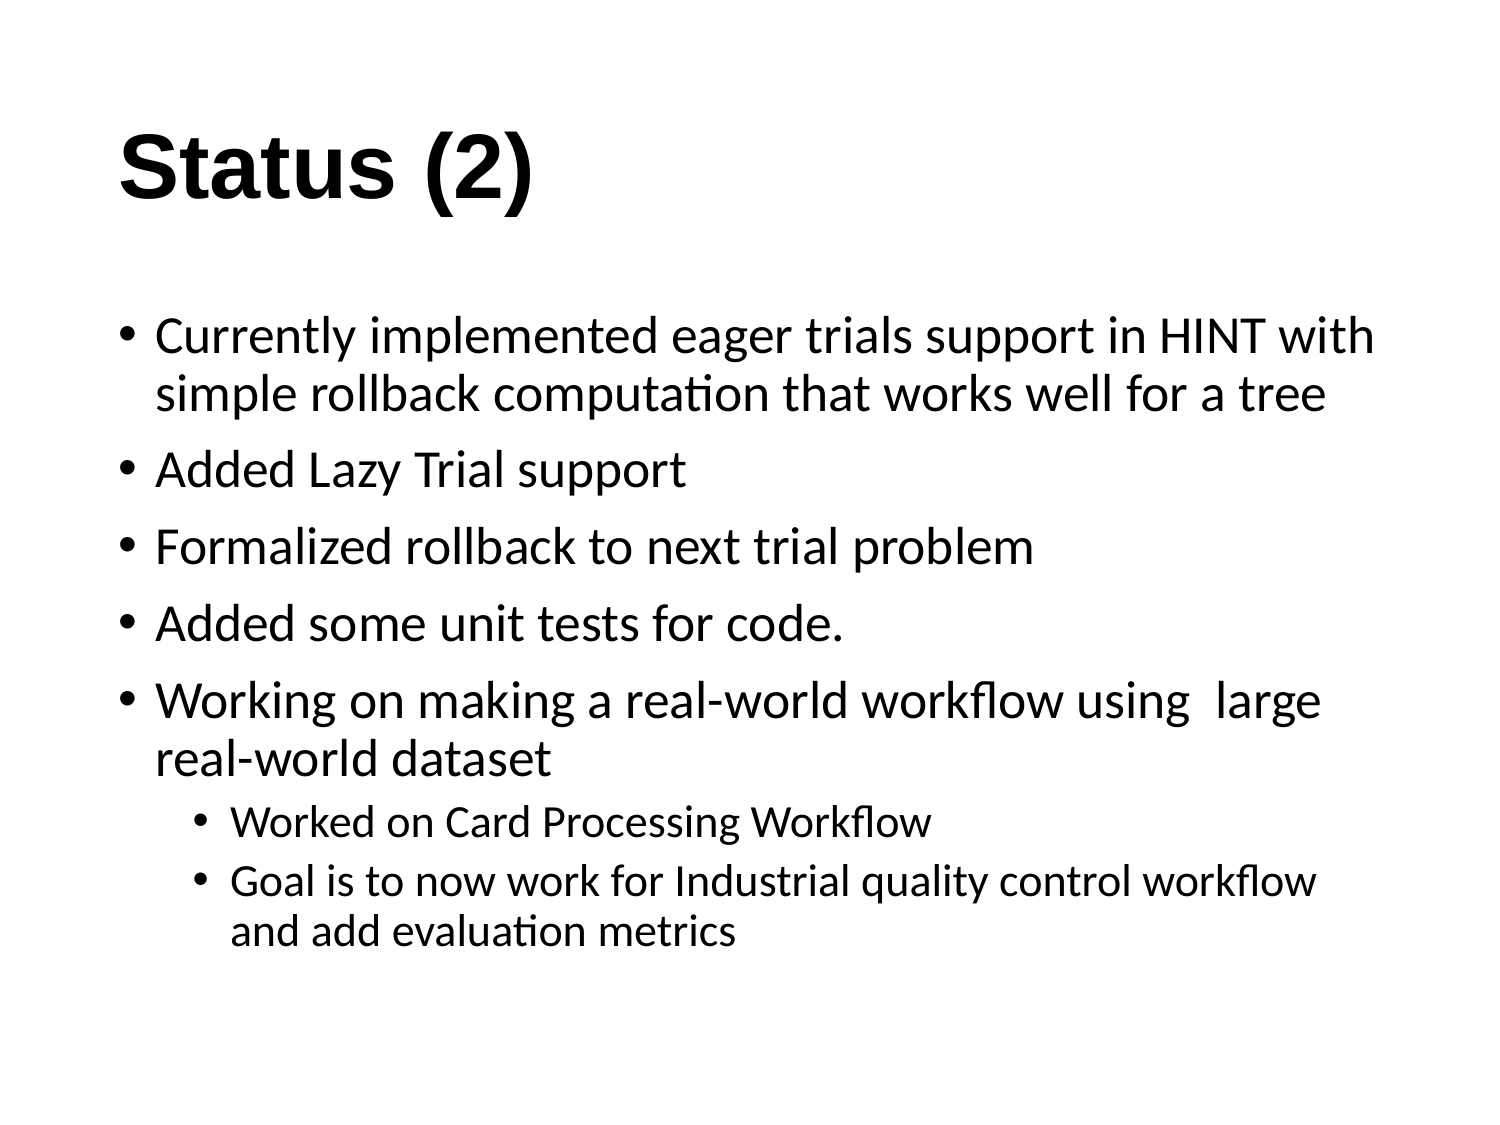

# Status (2)
Currently implemented eager trials support in HINT with simple rollback computation that works well for a tree
Added Lazy Trial support
Formalized rollback to next trial problem
Added some unit tests for code.
Working on making a real-world workflow using  large real-world dataset
Worked on Card Processing Workflow
Goal is to now work for Industrial quality control workflow and add evaluation metrics